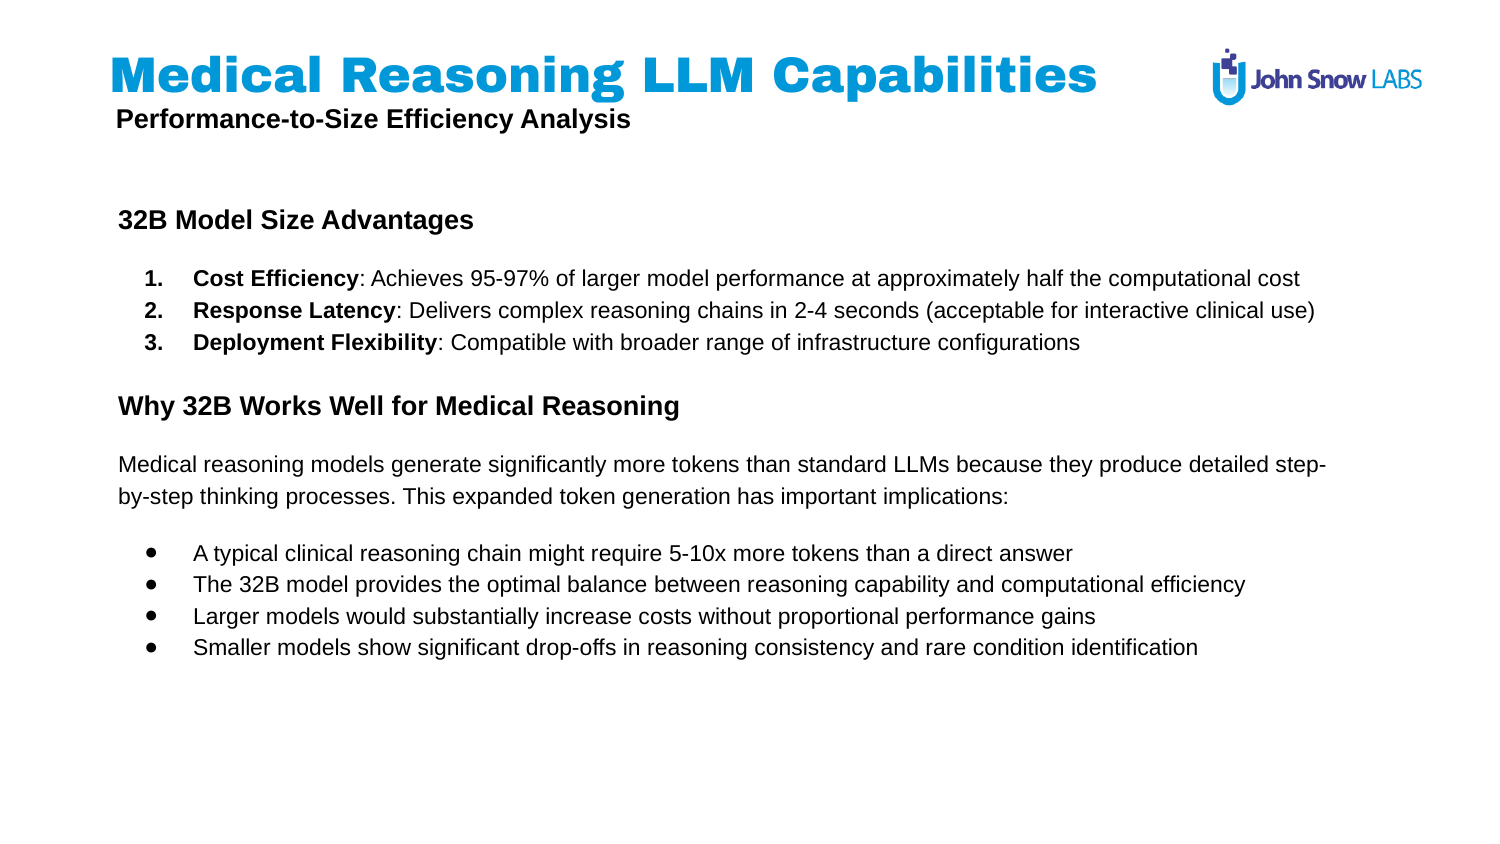

Medical Reasoning LLM Capabilities
Performance-to-Size Efficiency Analysis
32B Model Size Advantages
Cost Efficiency: Achieves 95-97% of larger model performance at approximately half the computational cost
Response Latency: Delivers complex reasoning chains in 2-4 seconds (acceptable for interactive clinical use)
Deployment Flexibility: Compatible with broader range of infrastructure configurations
Why 32B Works Well for Medical Reasoning
Medical reasoning models generate significantly more tokens than standard LLMs because they produce detailed step-by-step thinking processes. This expanded token generation has important implications:
A typical clinical reasoning chain might require 5-10x more tokens than a direct answer
The 32B model provides the optimal balance between reasoning capability and computational efficiency
Larger models would substantially increase costs without proportional performance gains
Smaller models show significant drop-offs in reasoning consistency and rare condition identification